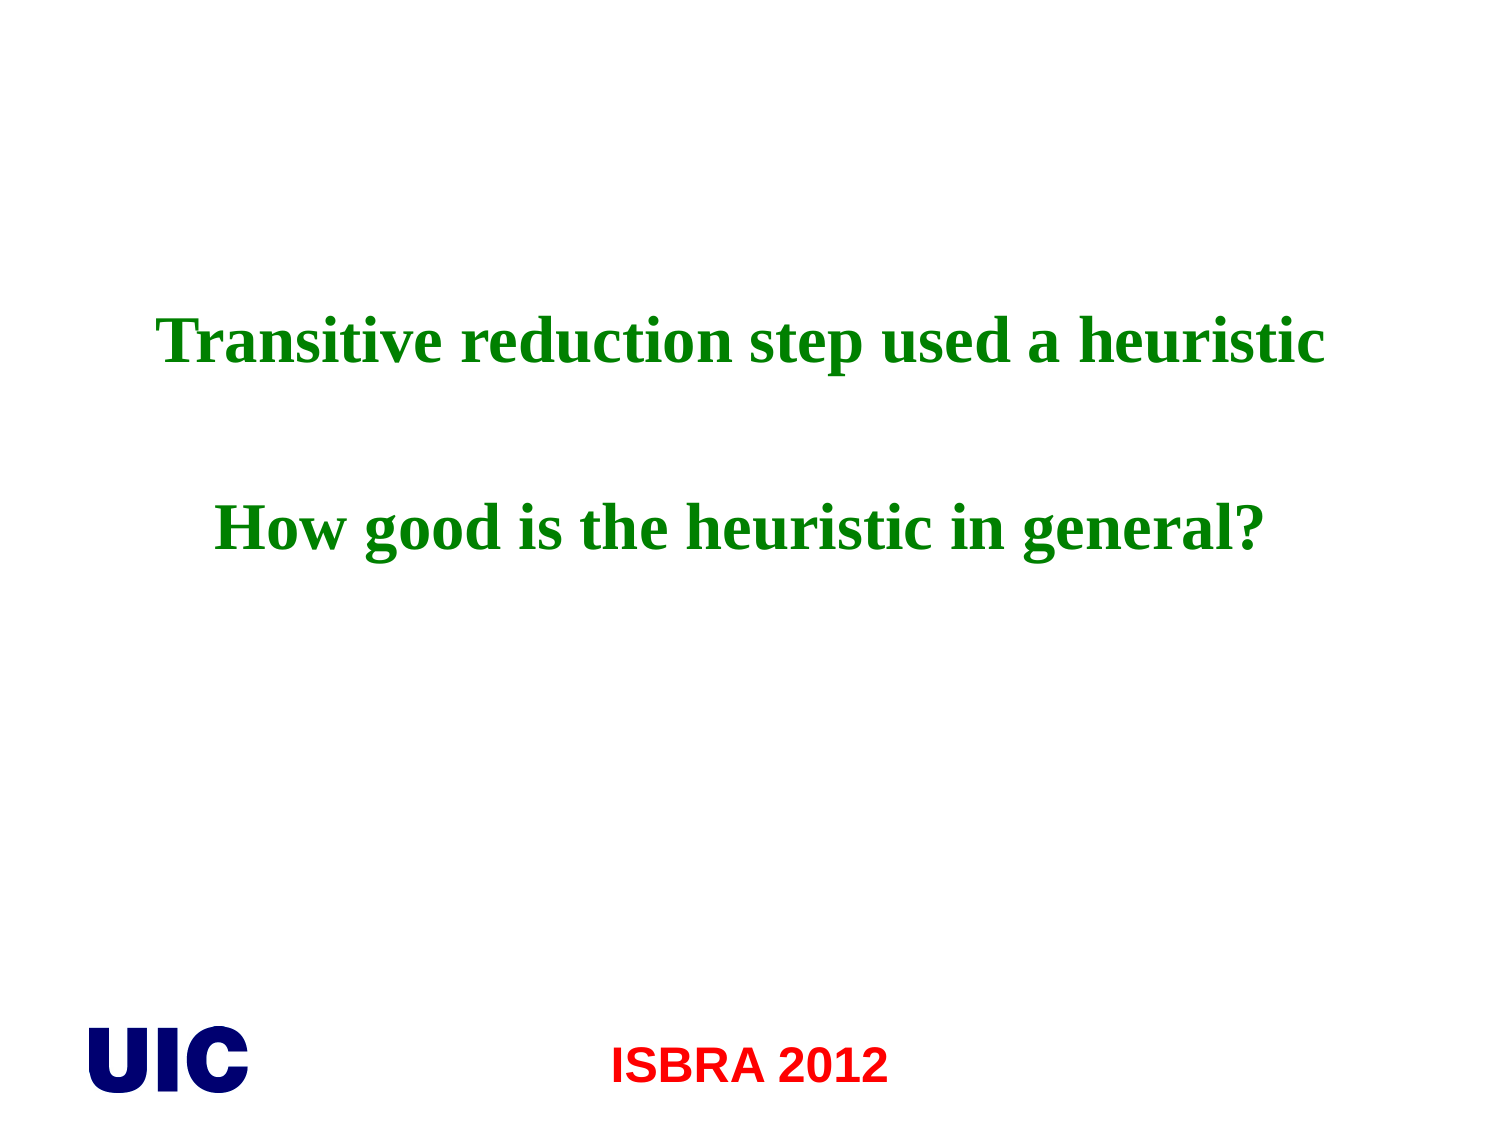

Transitive reduction step used a heuristic

How good is the heuristic in general?
ISBRA 2012